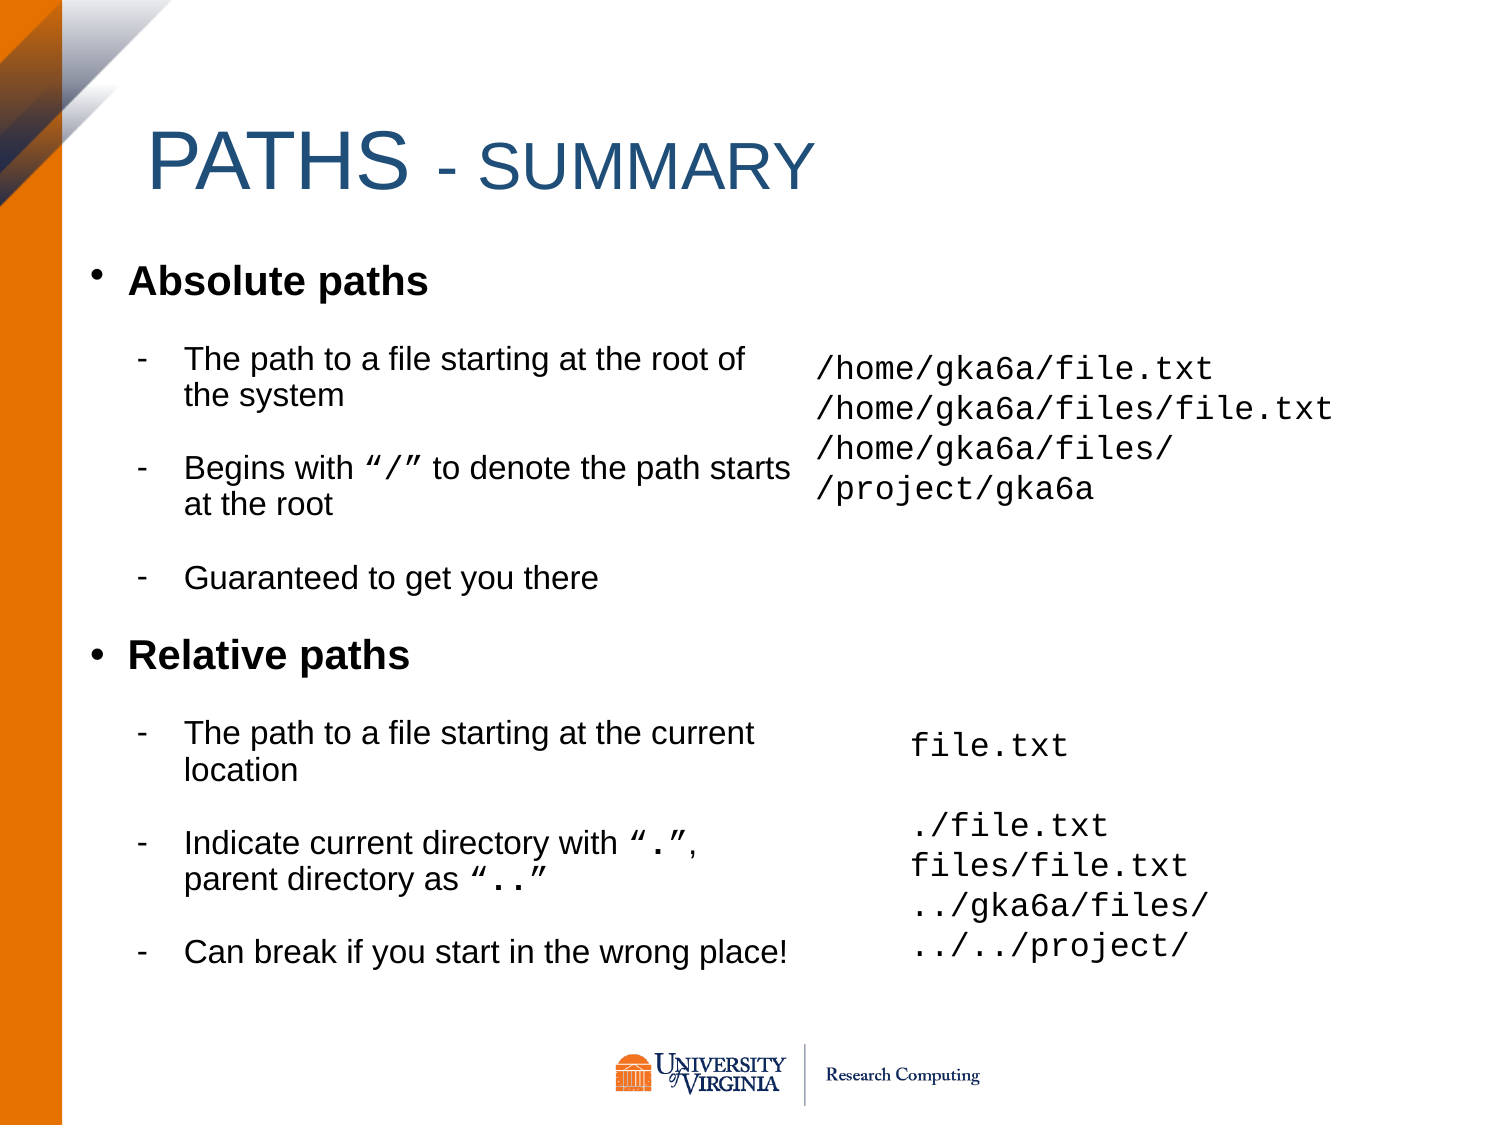

Paths - Summary
Absolute paths
The path to a file starting at the root of the system
Begins with “/” to denote the path starts at the root
Guaranteed to get you there
Relative paths
The path to a file starting at the current location
Indicate current directory with “.”, parent directory as “..”
Can break if you start in the wrong place!

/home/gka6a/file.txt
/home/gka6a/files/file.txt
/home/gka6a/files/
/project/gka6a

file.txt
./file.txt
files/file.txt
../gka6a/files/
../../project/